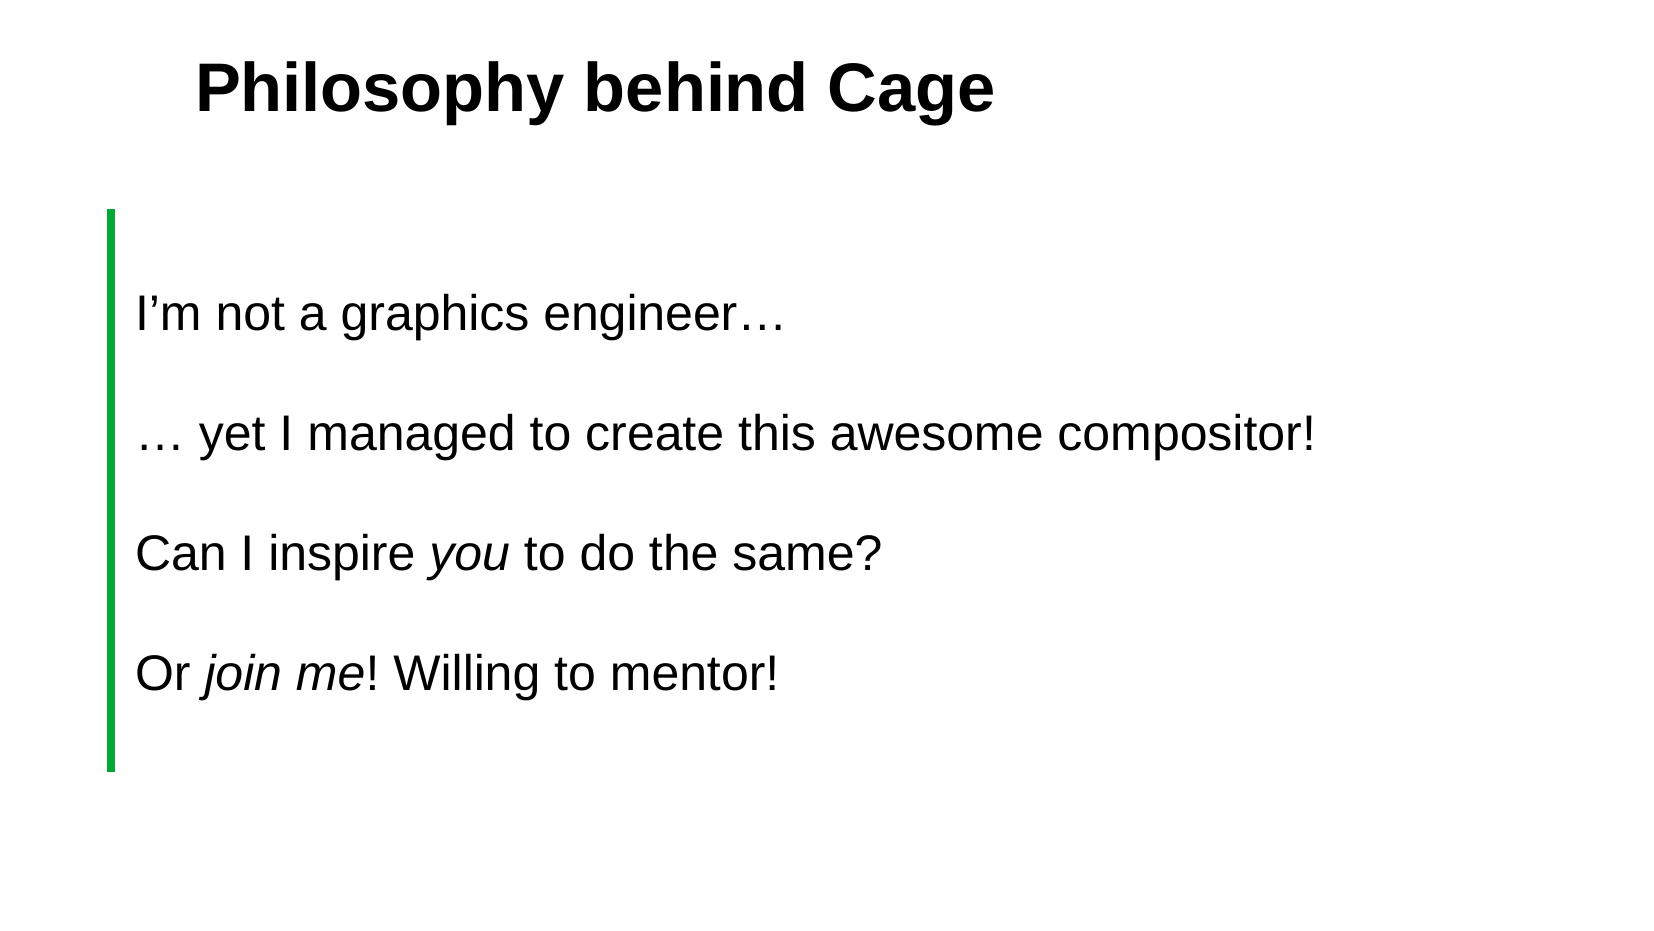

Philosophy behind Cage
I’m not a graphics engineer…

… yet I managed to create this awesome compositor!

Can I inspire you to do the same?

Or join me! Willing to mentor!